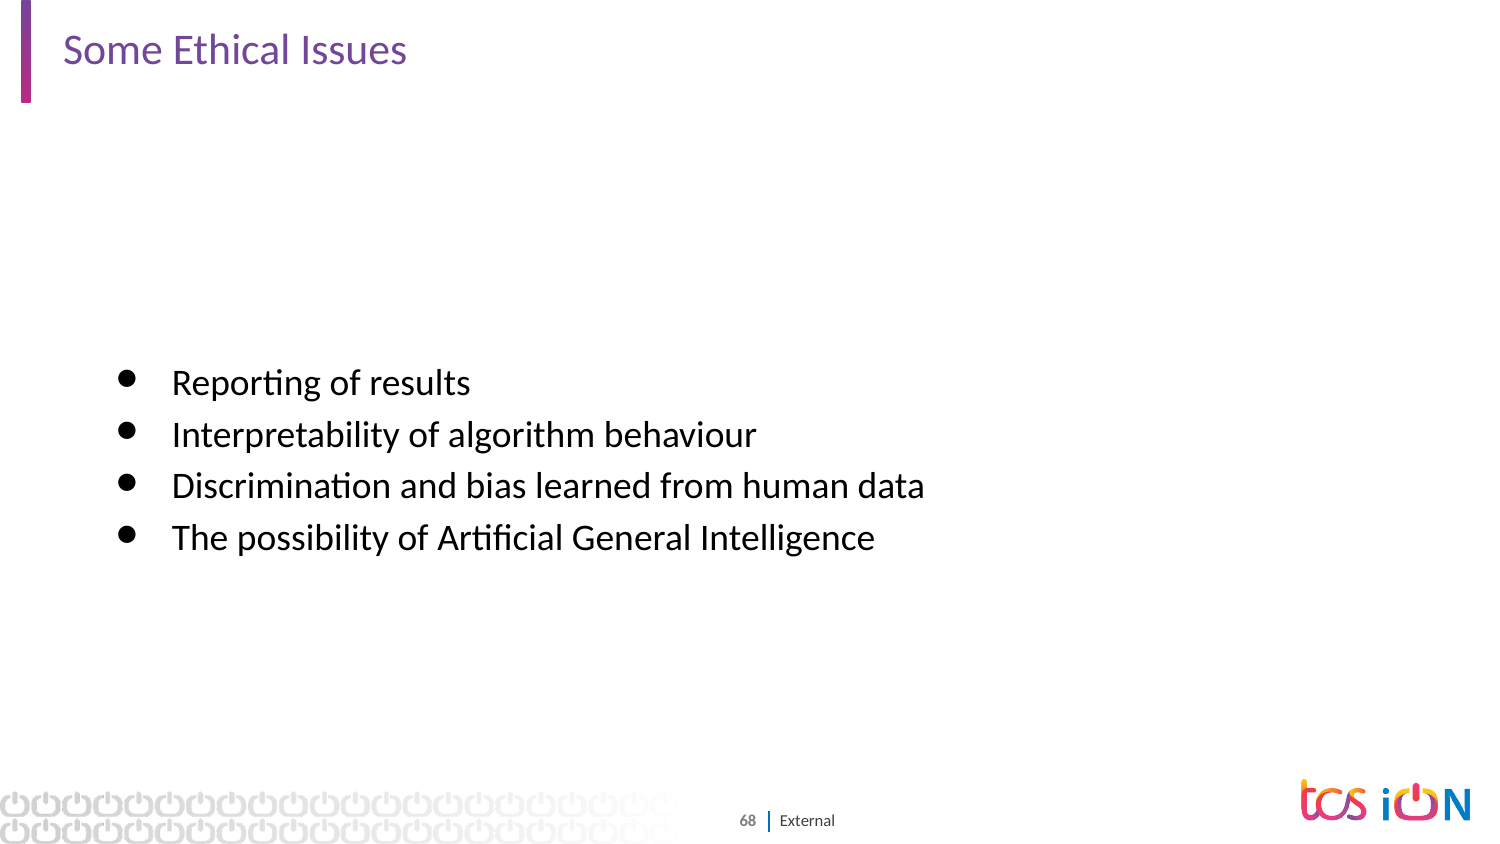

# Some Ethical Issues
Reporting of results
Interpretability of algorithm behaviour
Discrimination and bias learned from human data
The possibility of Artificial General Intelligence